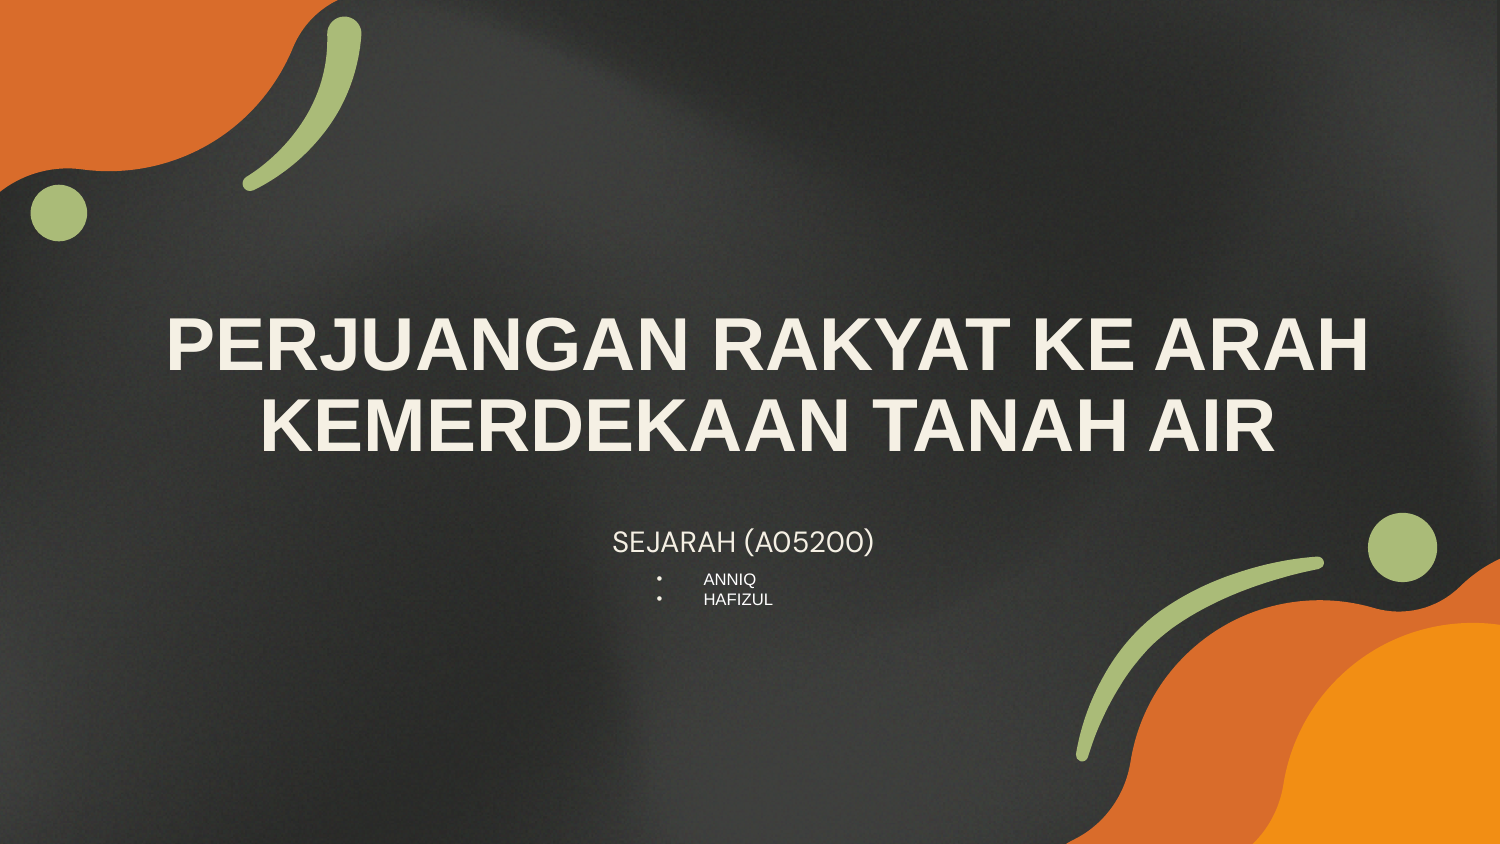

# PERJUANGAN RAKYAT KE ARAH KEMERDEKAAN TANAH AIR
SEJARAH (A05200)
ANNIQ
HAFIZUL